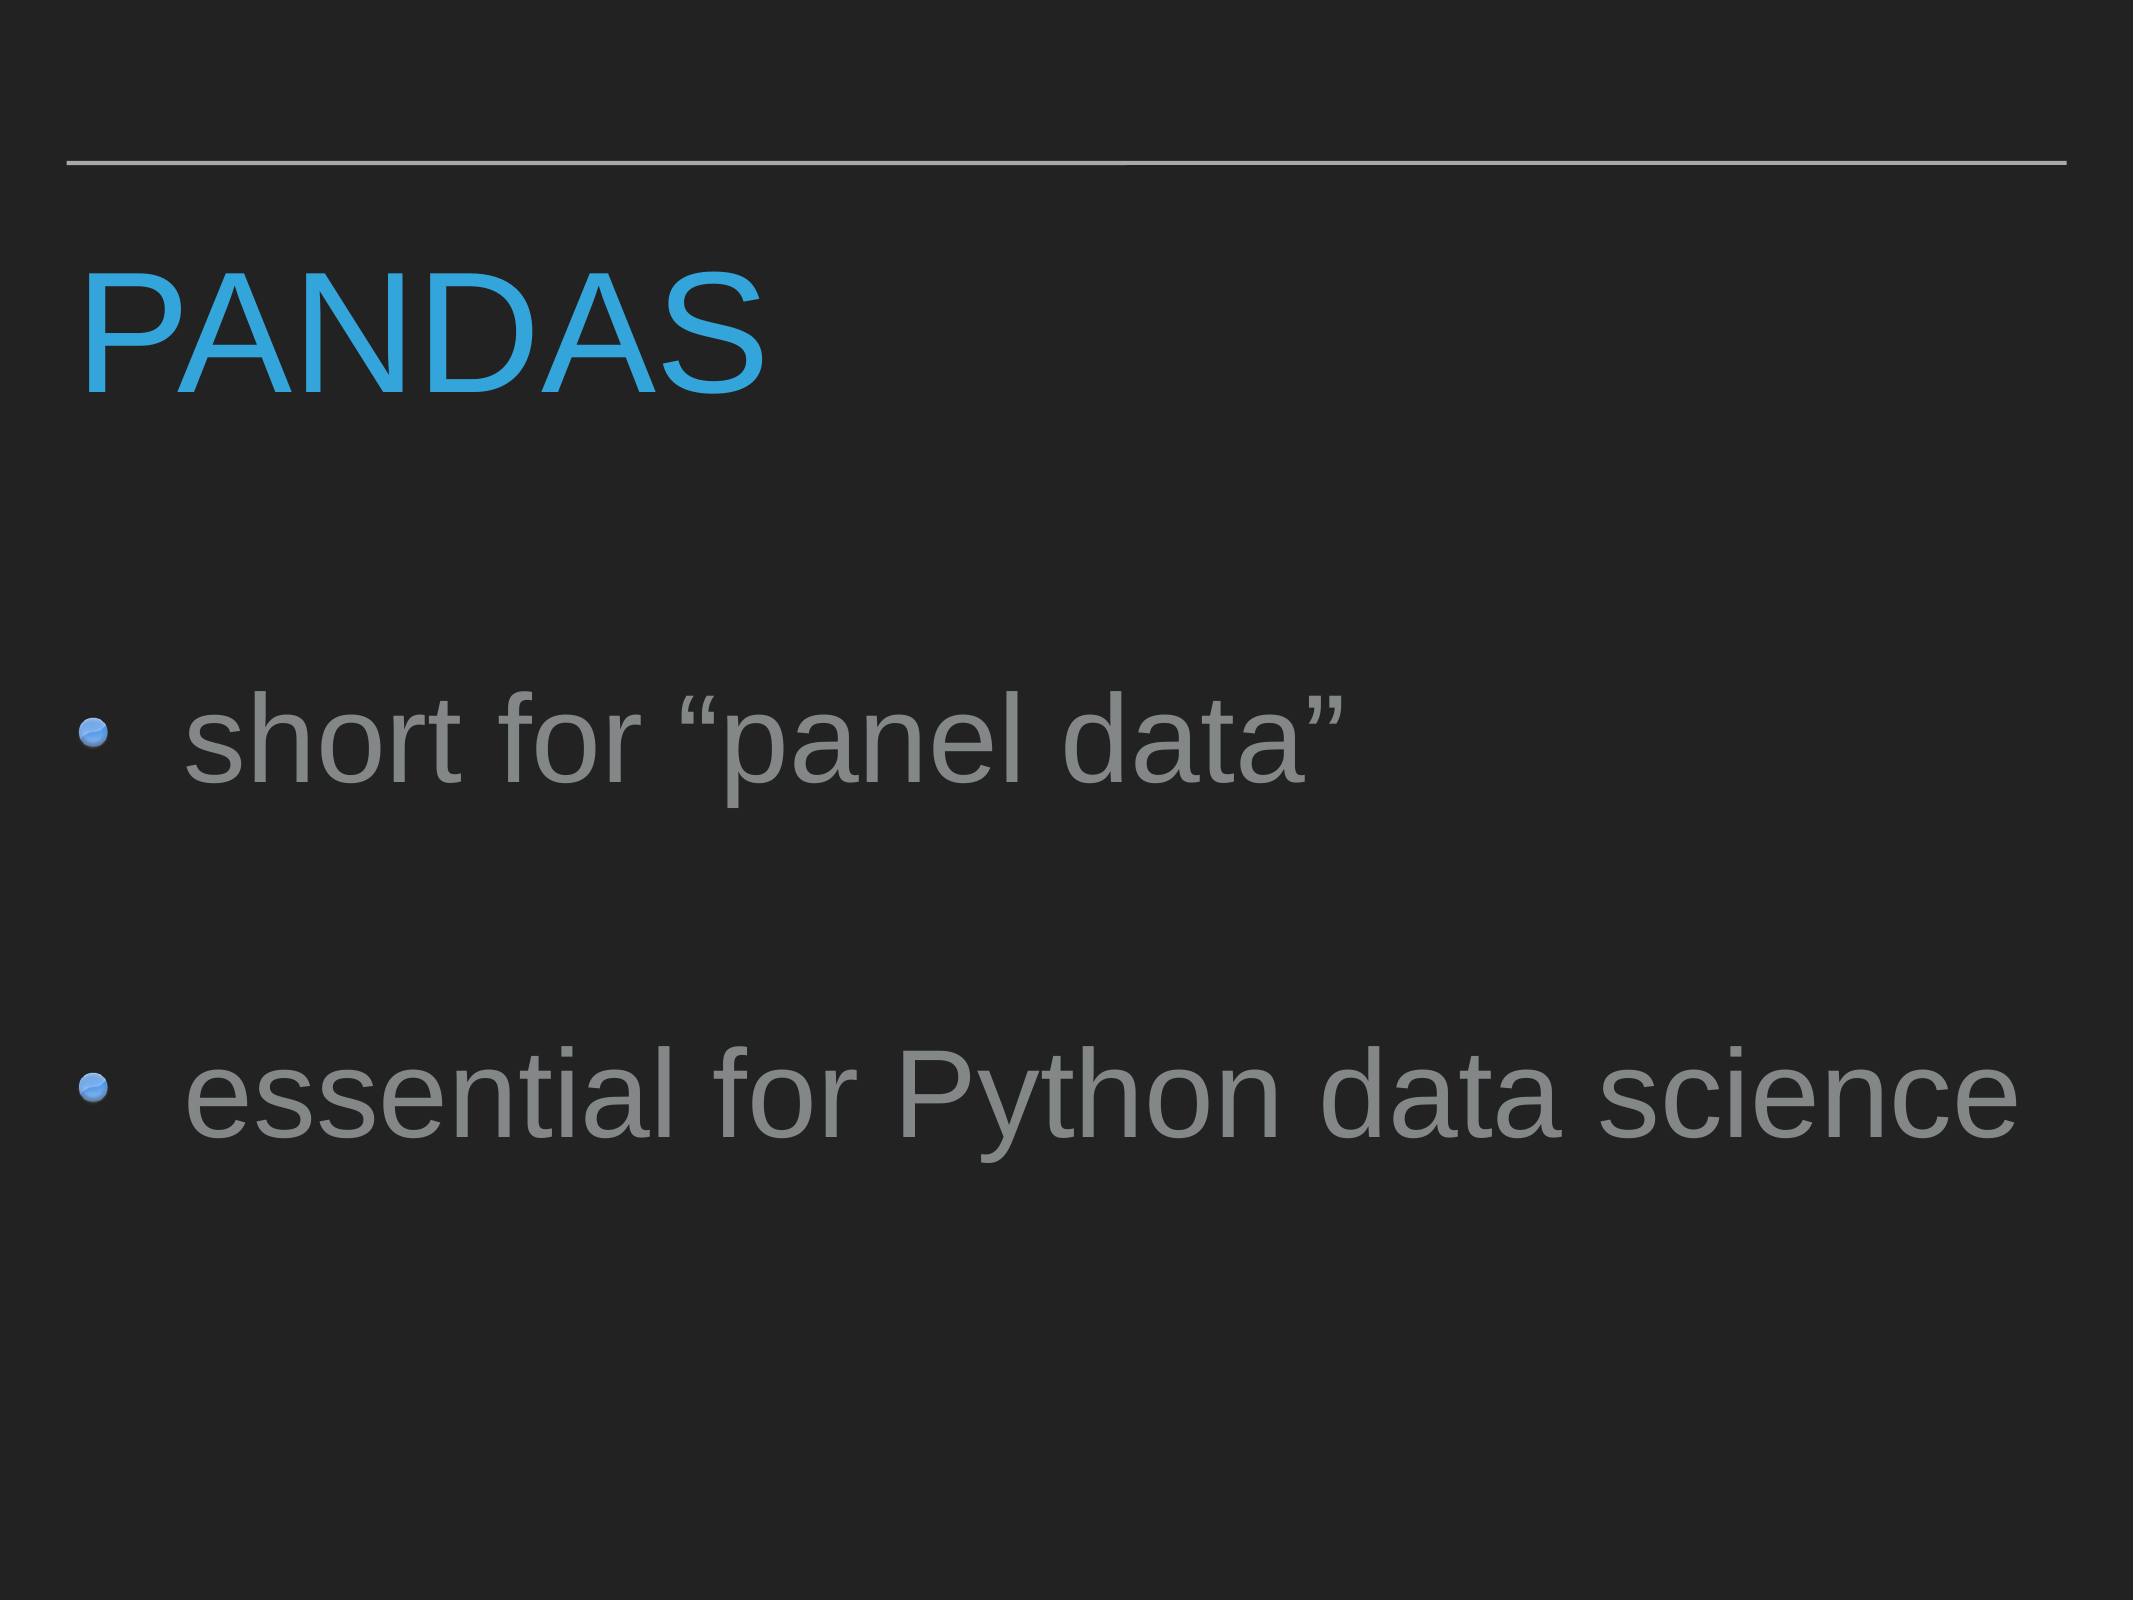

# Pandas
short for “panel data”
essential for Python data science